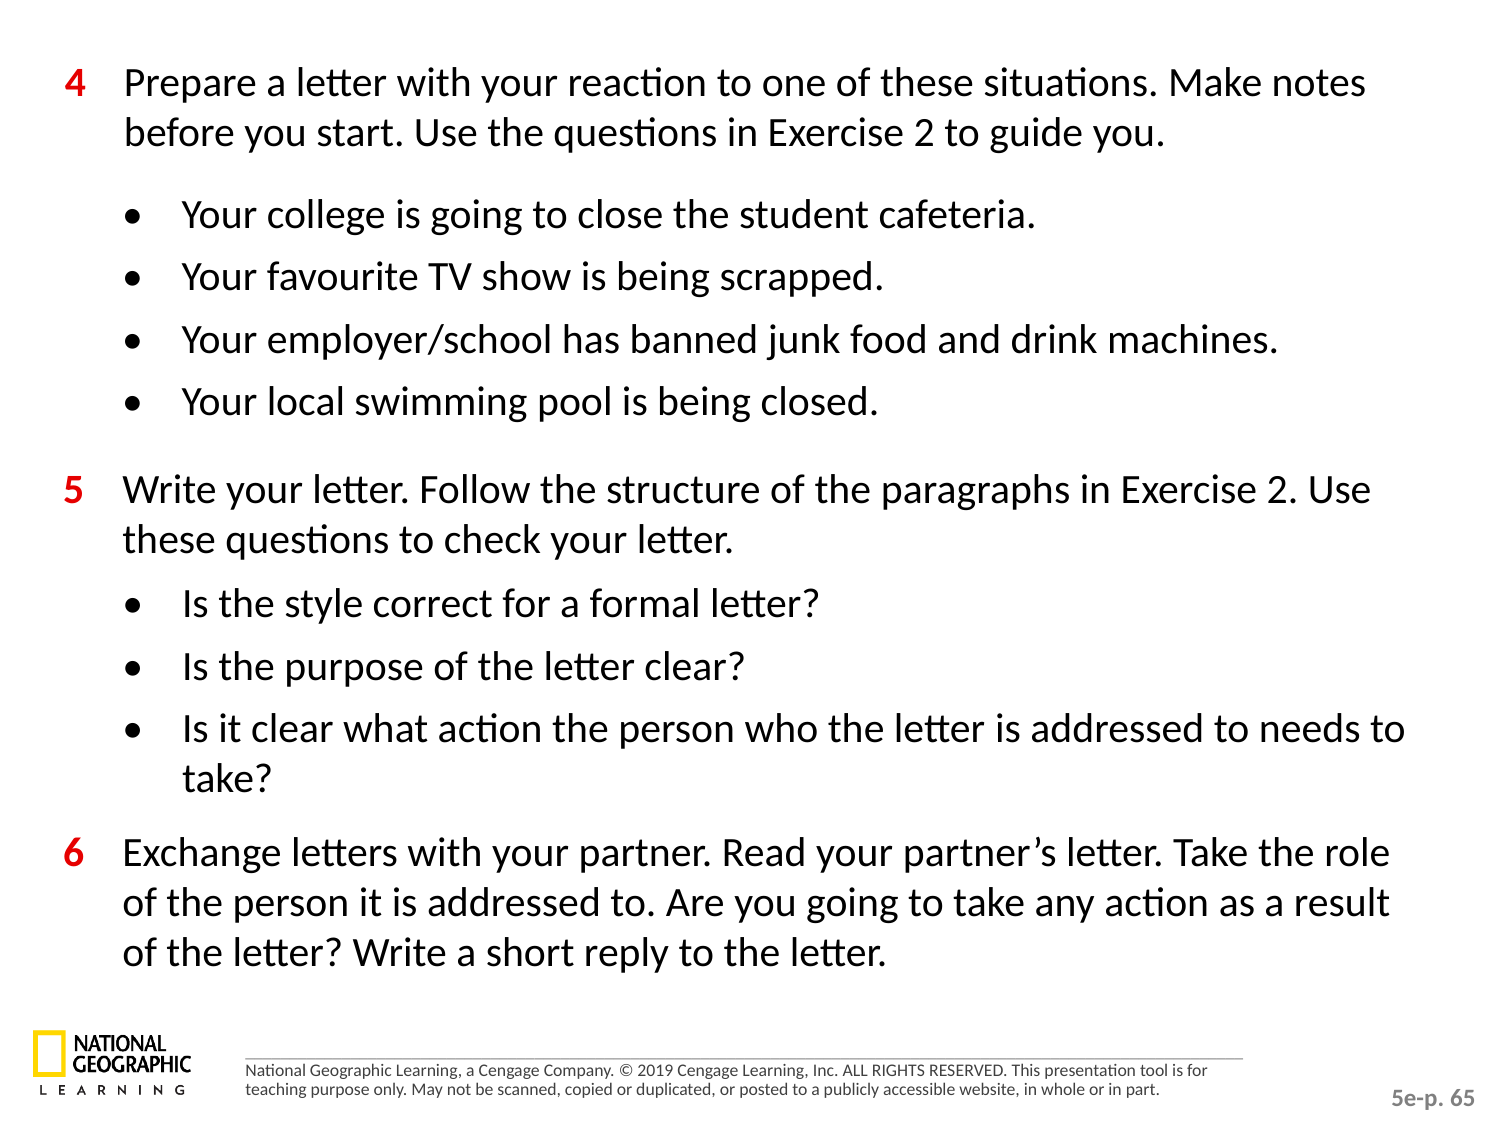

4	Prepare a letter with your reaction to one of these situations. Make notes before you start. Use the questions in Exercise 2 to guide you.
• 	Your college is going to close the student cafeteria.
• 	Your favourite TV show is being scrapped.
• 	Your employer/school has banned junk food and drink machines.
• 	Your local swimming pool is being closed.
5 	Write your letter. Follow the structure of the paragraphs in Exercise 2. Use these questions to check your letter.
• 	Is the style correct for a formal letter?
• 	Is the purpose of the letter clear?
• 	Is it clear what action the person who the letter is addressed to needs to take?
6	Exchange letters with your partner. Read your partner’s letter. Take the role of the person it is addressed to. Are you going to take any action as a result of the letter? Write a short reply to the letter.
5e-p. 65